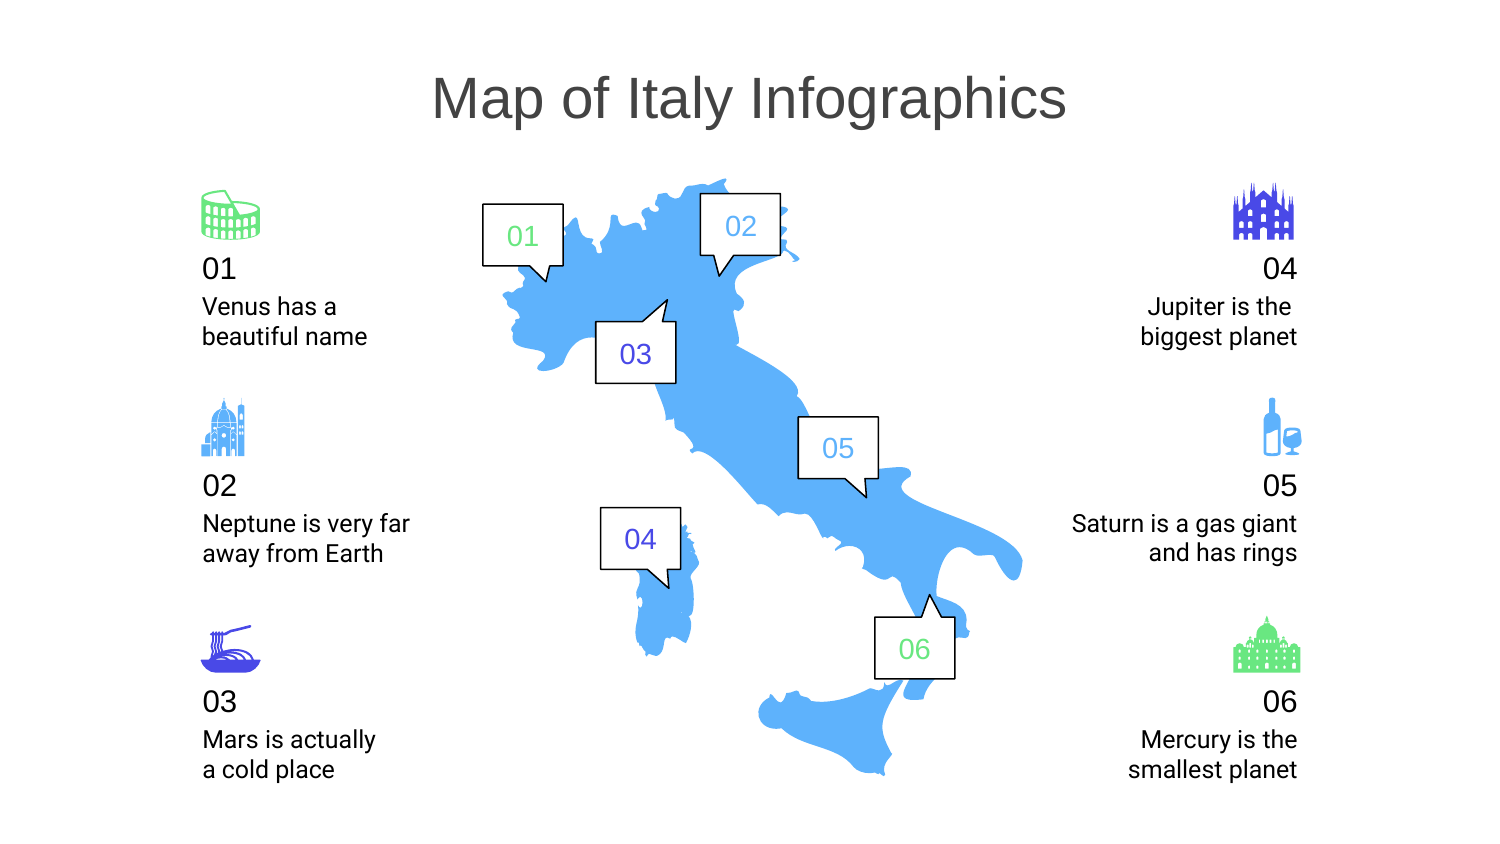

# Map of Italy Infographics

02
01
04
Jupiter is the
biggest planet
01
Venus has a beautiful name

03

05
05
Saturn is a gas giant and has rings
02
Neptune is very far away from Earth

04

06
03
Mars is actually
a cold place
06
Mercury is the smallest planet